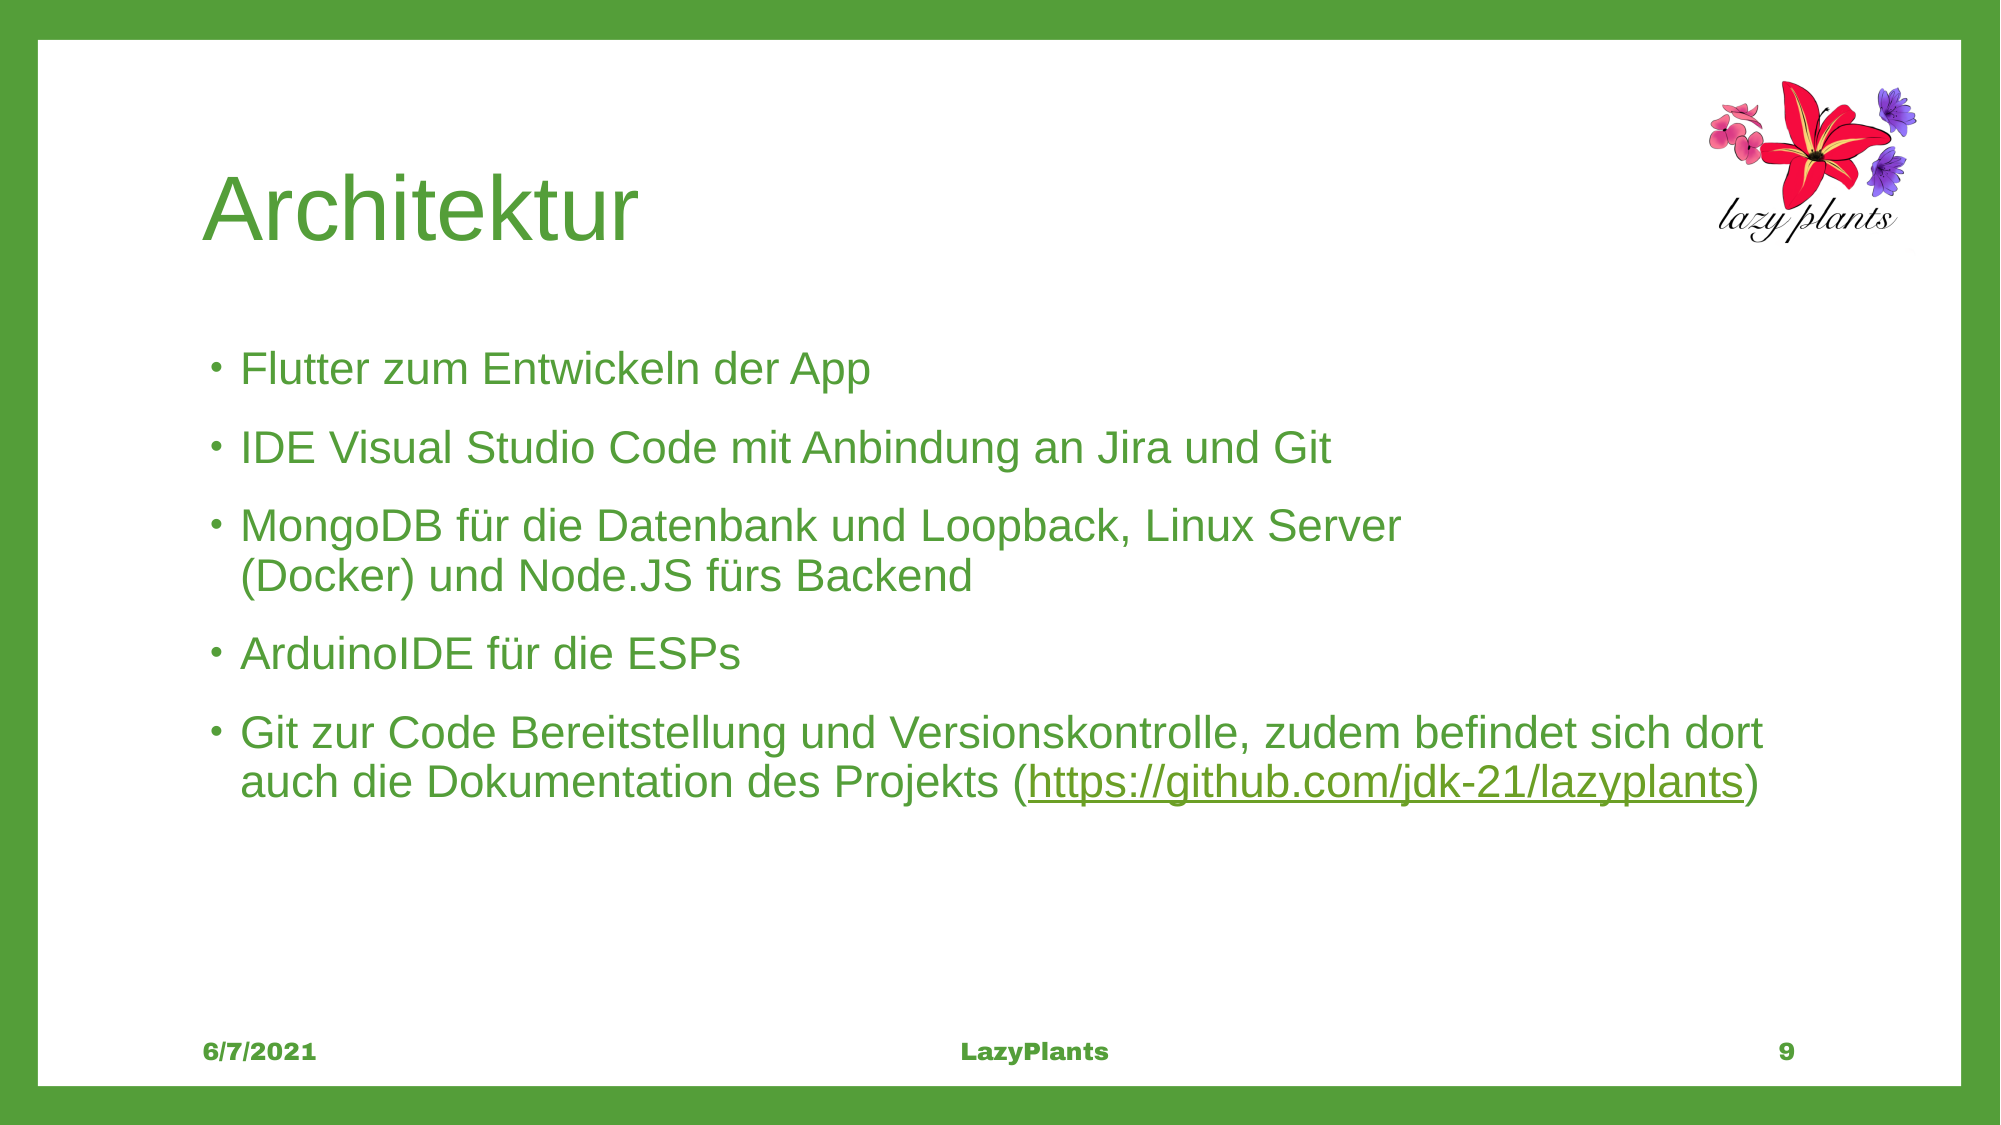

# Architektur
Flutter zum Entwickeln der App
IDE Visual Studio Code mit Anbindung an Jira und Git
MongoDB für die Datenbank und Loopback, Linux Server (Docker) und Node.JS fürs Backend
ArduinoIDE für die ESPs
Git zur Code Bereitstellung und Versionskontrolle, zudem befindet sich dort auch die Dokumentation des Projekts (https://github.com/jdk-21/lazyplants)
6/7/2021
LazyPlants
9